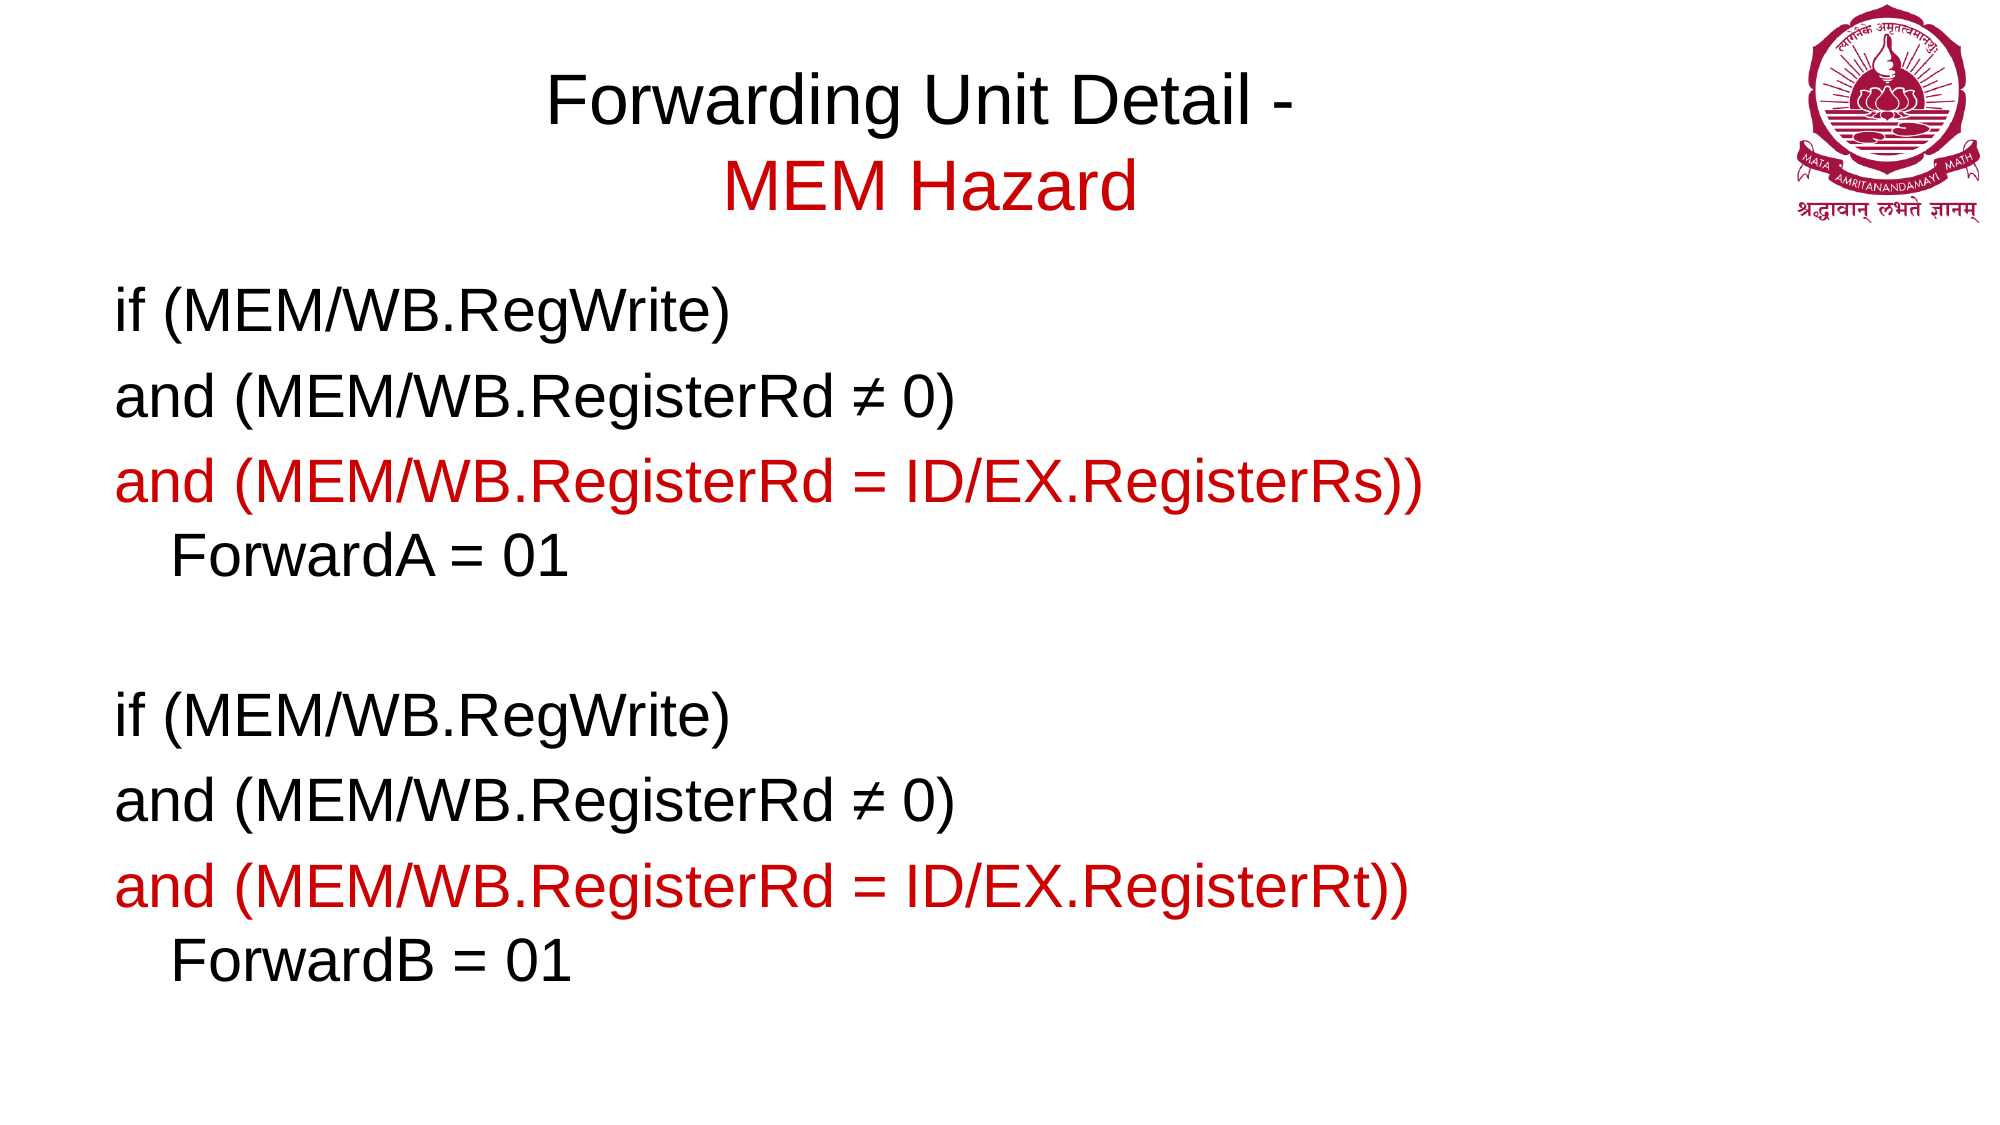

# Forwarding Unit Detail - MEM Hazard
if (MEM/WB.RegWrite)
and (MEM/WB.RegisterRd ≠ 0)
and (MEM/WB.RegisterRd = ID/EX.RegisterRs))
	ForwardA = 01
if (MEM/WB.RegWrite)
and (MEM/WB.RegisterRd ≠ 0)
and (MEM/WB.RegisterRd = ID/EX.RegisterRt))
	ForwardB = 01